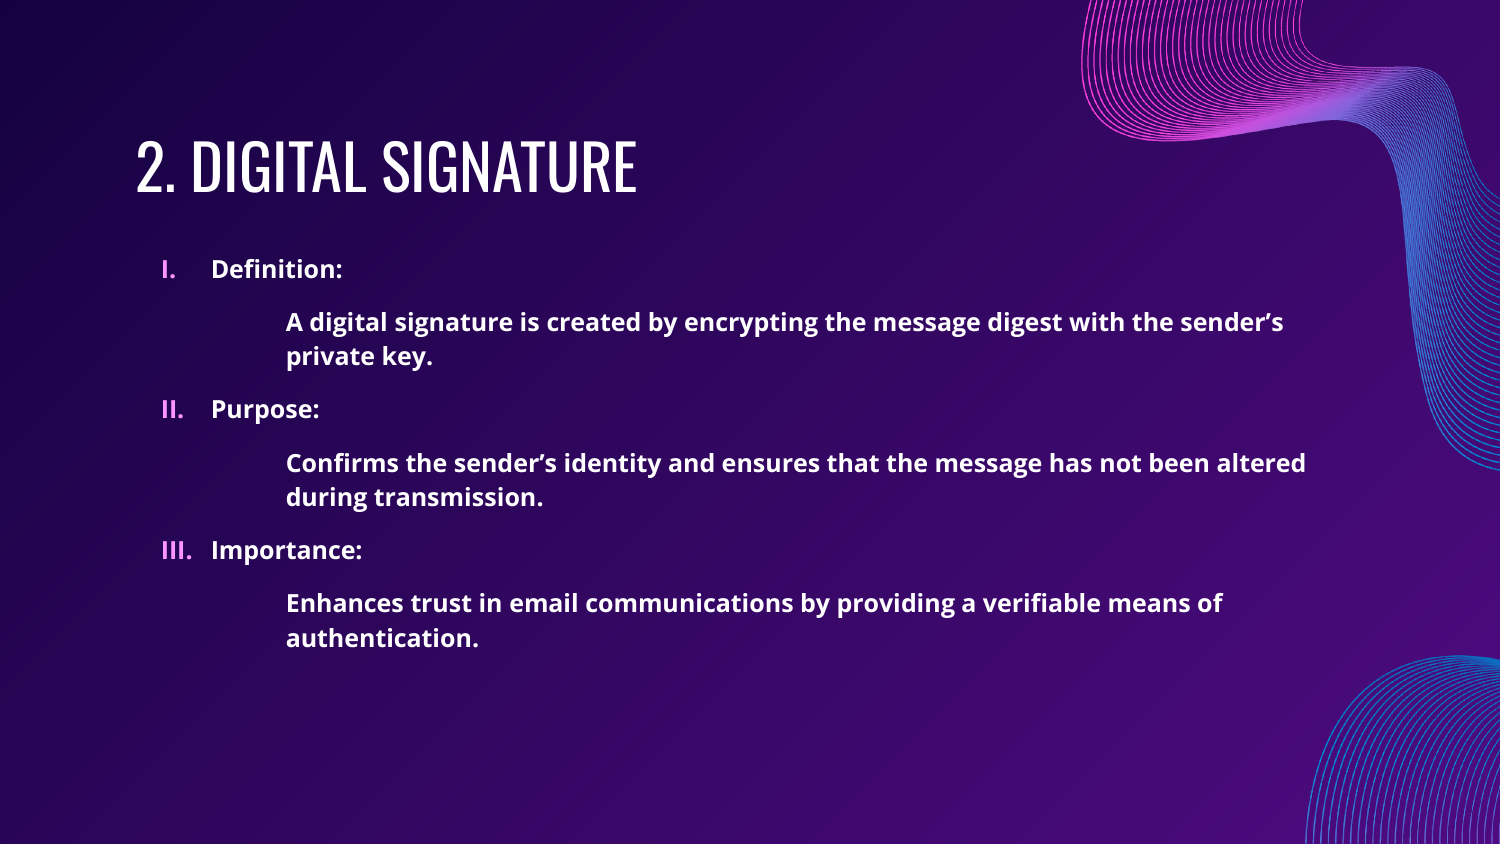

# 2. DIGITAL SIGNATURE
Definition:
A digital signature is created by encrypting the message digest with the sender’s private key.
Purpose:
Confirms the sender’s identity and ensures that the message has not been altered during transmission.
Importance:
Enhances trust in email communications by providing a verifiable means of authentication.